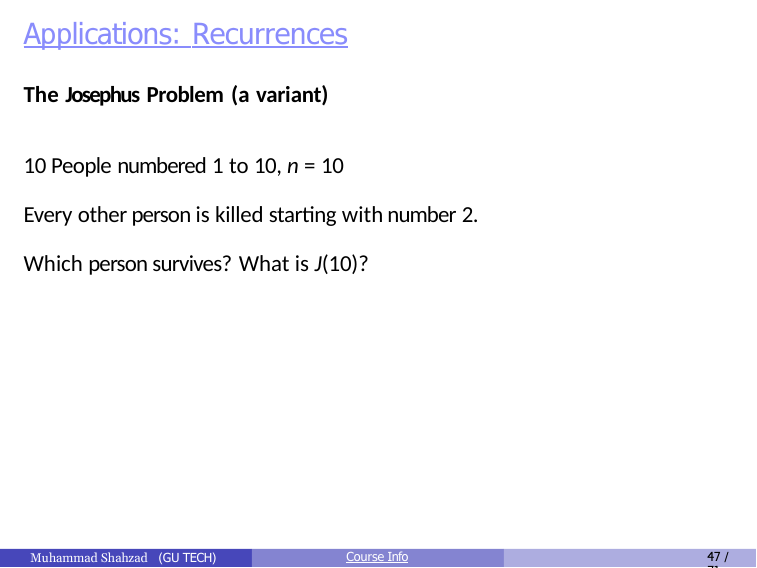

# Applications: Recurrences
The Josephus Problem (a variant)

10 People numbered 1 to 10, n = 10
Every other person is killed starting with number 2. Which person survives? What is J(10)?

Course Info
47 / 71
Muhammad Shahzad (GU TECH)